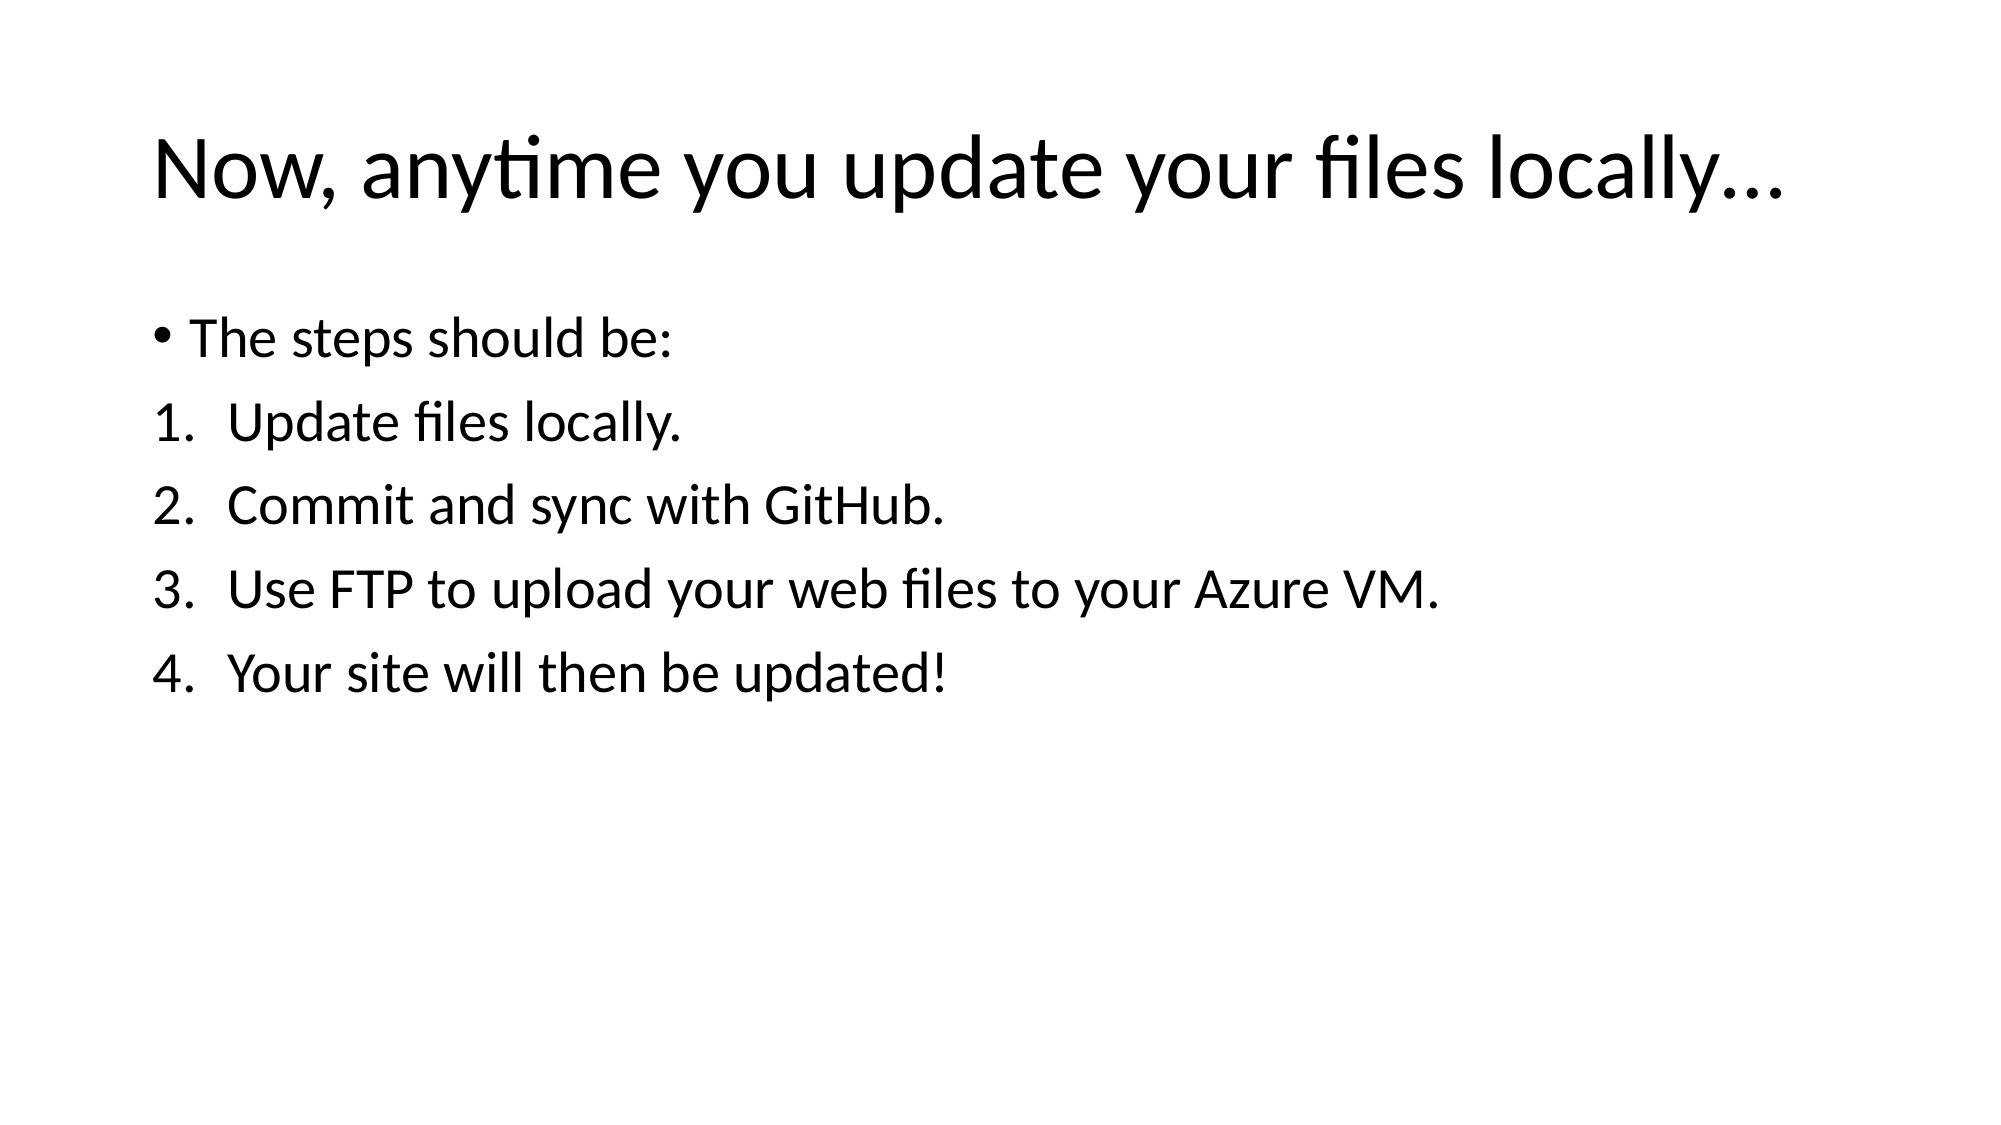

# Now, anytime you update your files locally…
The steps should be:
Update files locally.
Commit and sync with GitHub.
Use FTP to upload your web files to your Azure VM.
Your site will then be updated!